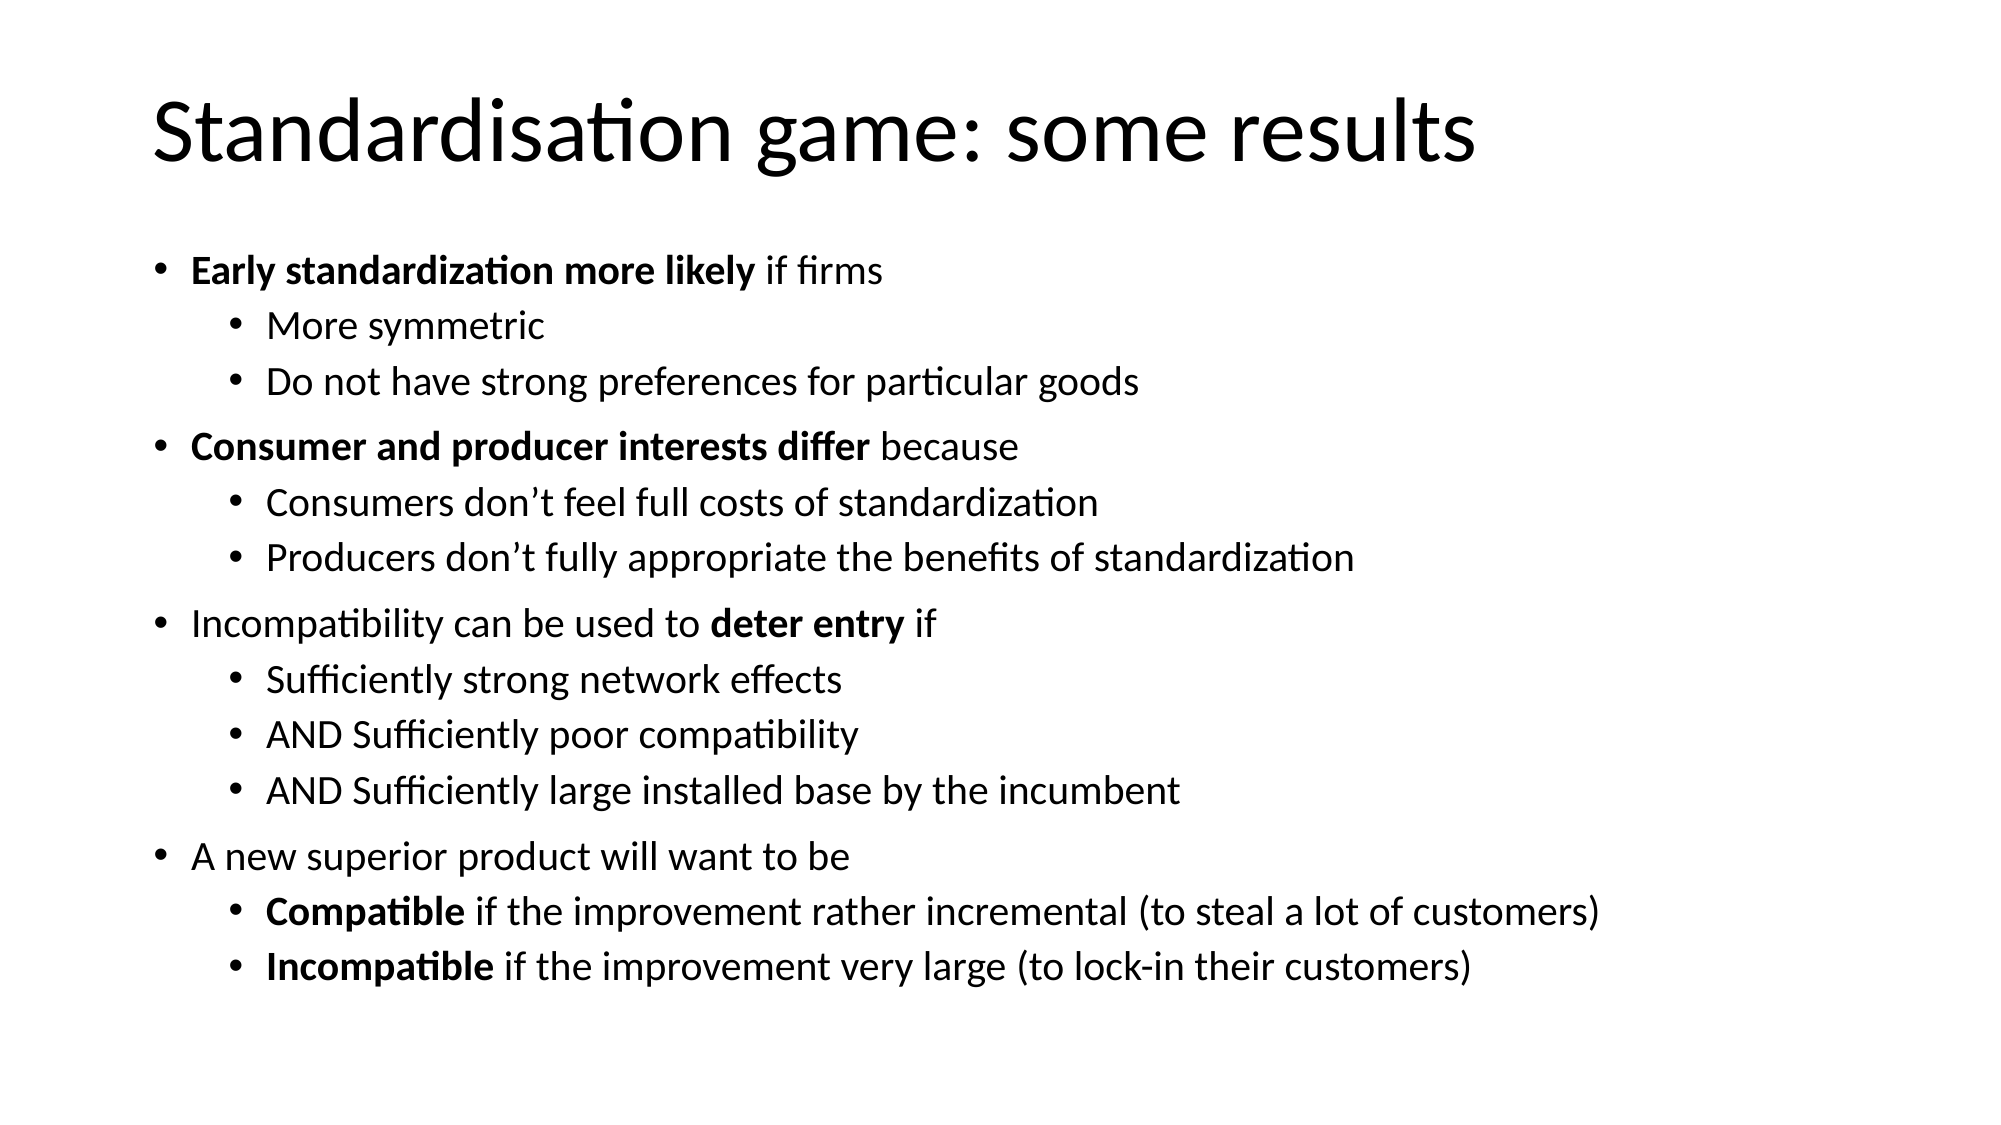

Standardisation game: some results
Early standardization more likely if firms
More symmetric
Do not have strong preferences for particular goods
Consumer and producer interests differ because
Consumers don’t feel full costs of standardization
Producers don’t fully appropriate the benefits of standardization
Incompatibility can be used to deter entry if
Sufficiently strong network effects
AND Sufficiently poor compatibility
AND Sufficiently large installed base by the incumbent
A new superior product will want to be
Compatible if the improvement rather incremental (to steal a lot of customers)
Incompatible if the improvement very large (to lock-in their customers)